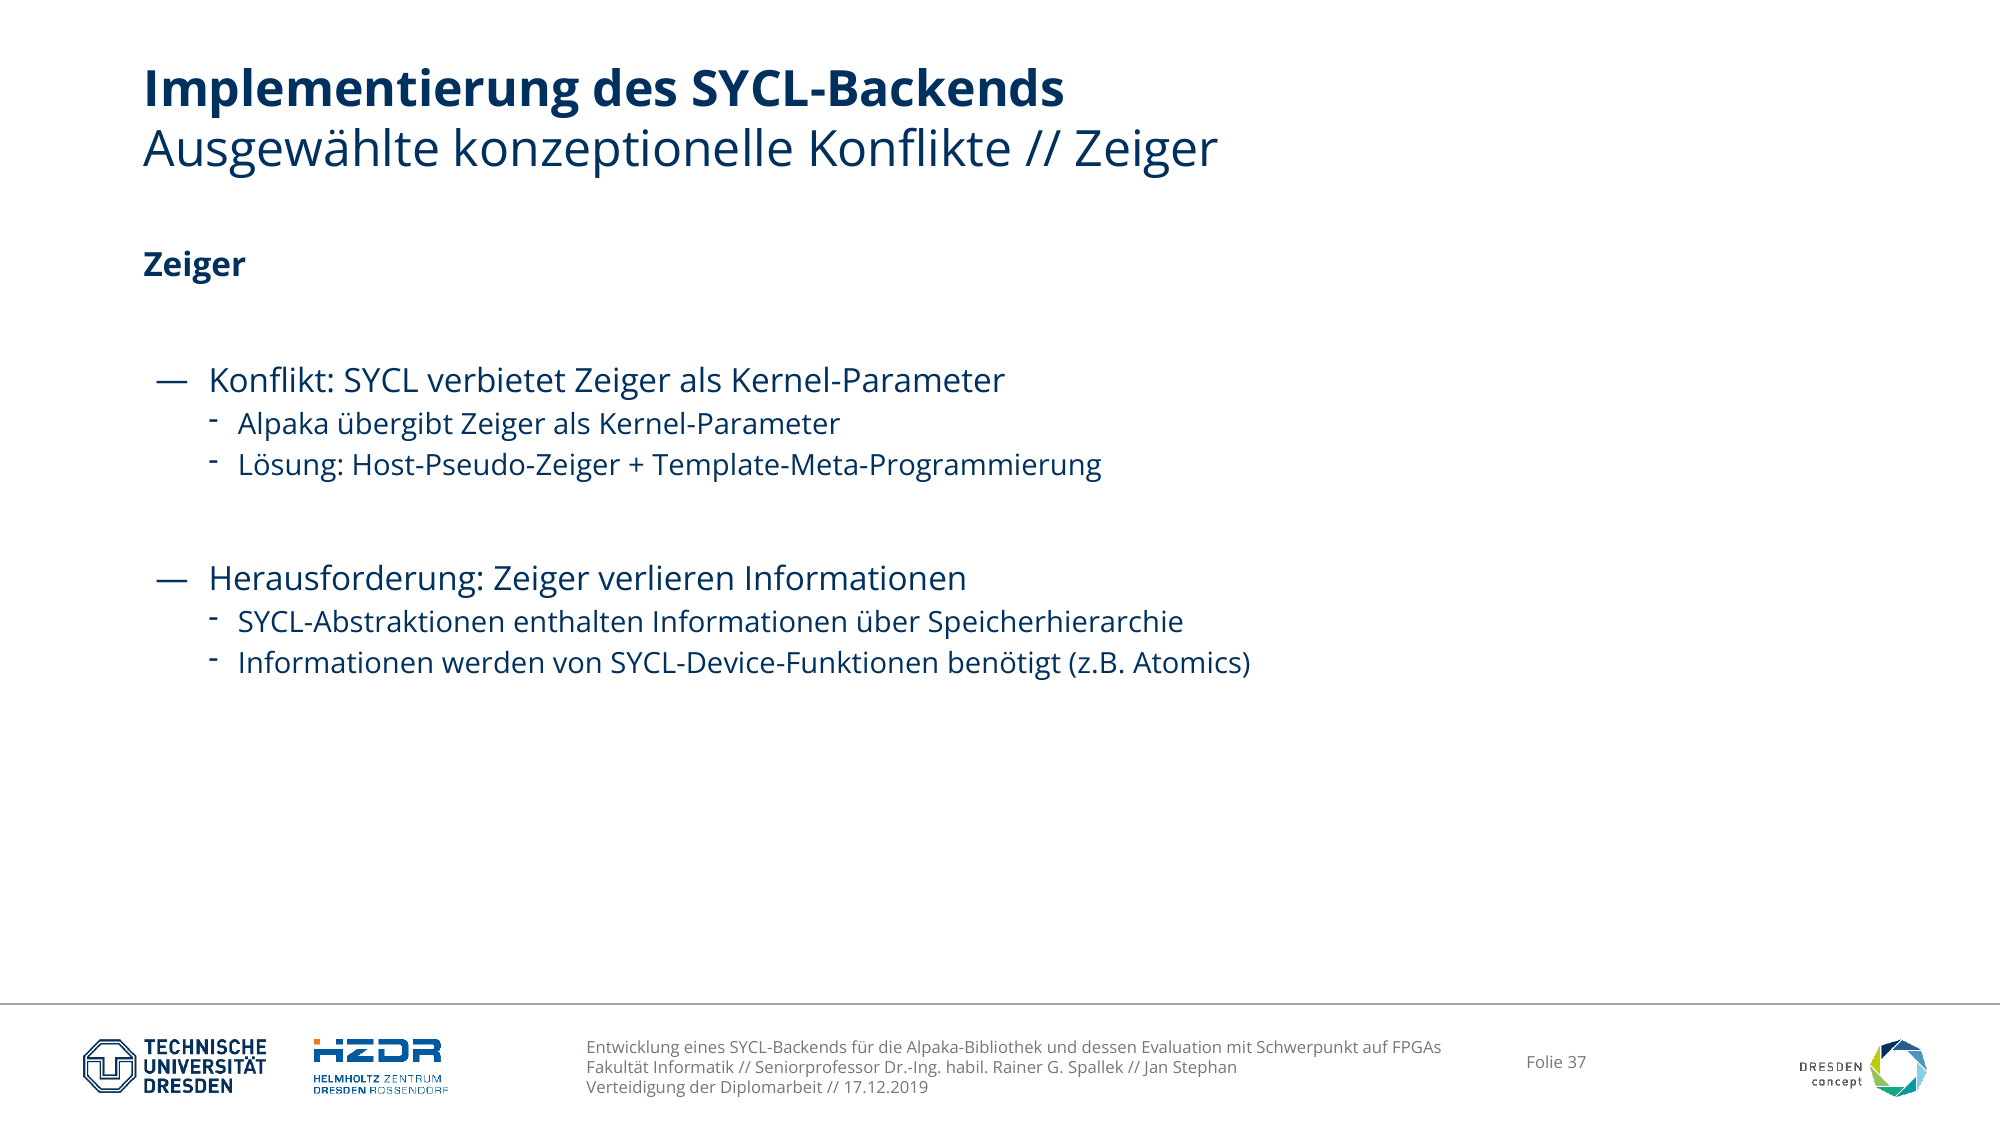

# Implementierung des SYCL-Backends Ausgewählte konzeptionelle Konflikte // Zeiger
Zeiger

Konflikt: SYCL verbietet Zeiger als Kernel-Parameter
Alpaka übergibt Zeiger als Kernel-Parameter
Lösung: Host-Pseudo-Zeiger + Template-Meta-Programmierung

Herausforderung: Zeiger verlieren Informationen
SYCL-Abstraktionen enthalten Informationen über Speicherhierarchie
Informationen werden von SYCL-Device-Funktionen benötigt (z.B. Atomics)